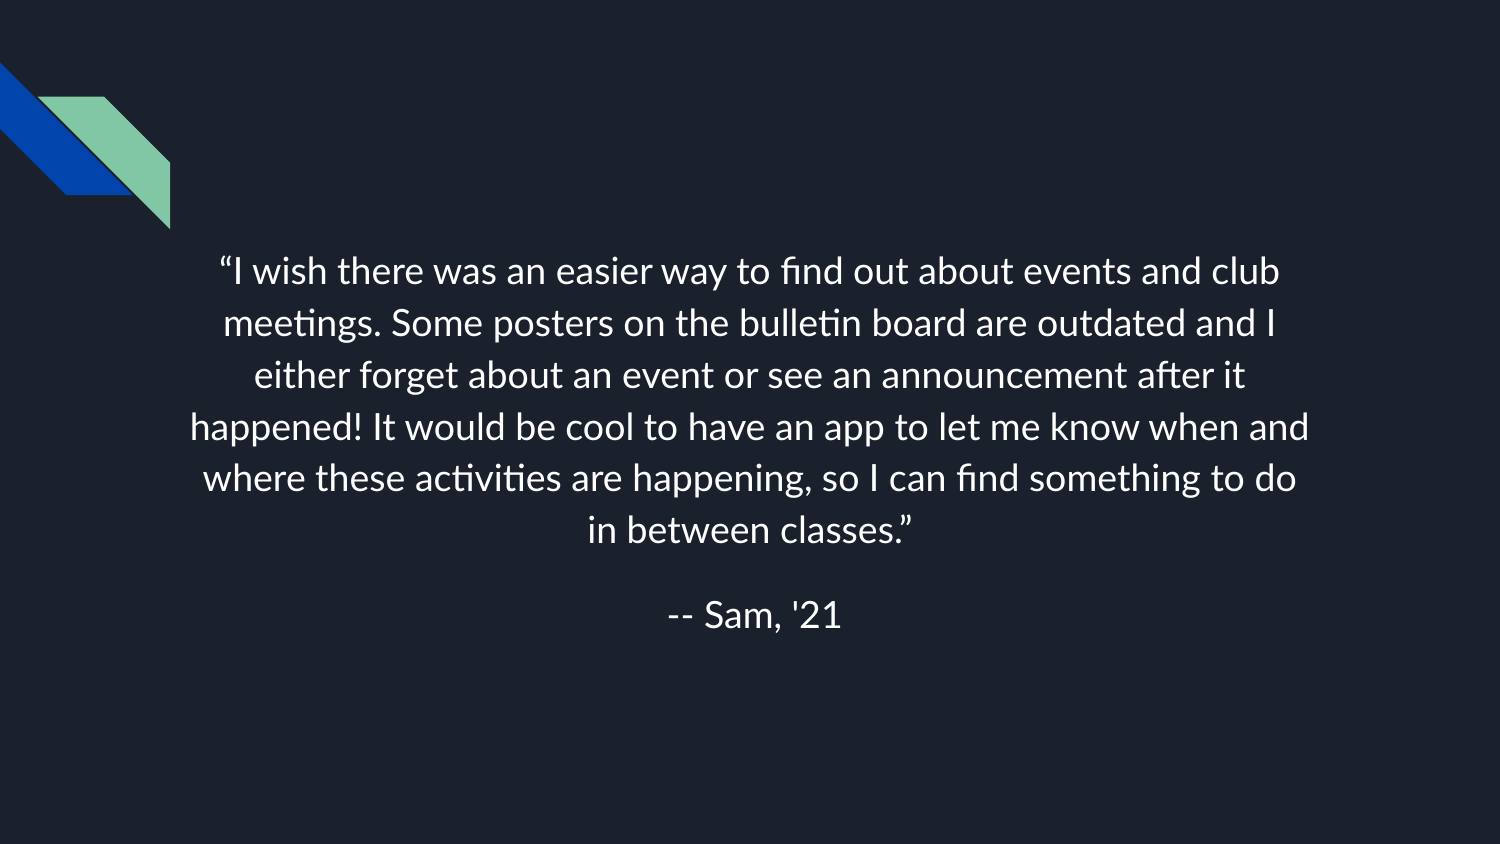

“I wish there was an easier way to find out about events and club meetings. Some posters on the bulletin board are outdated and I either forget about an event or see an announcement after it happened! It would be cool to have an app to let me know when and where these activities are happening, so I can find something to do in between classes.”
 -- Sam, '21